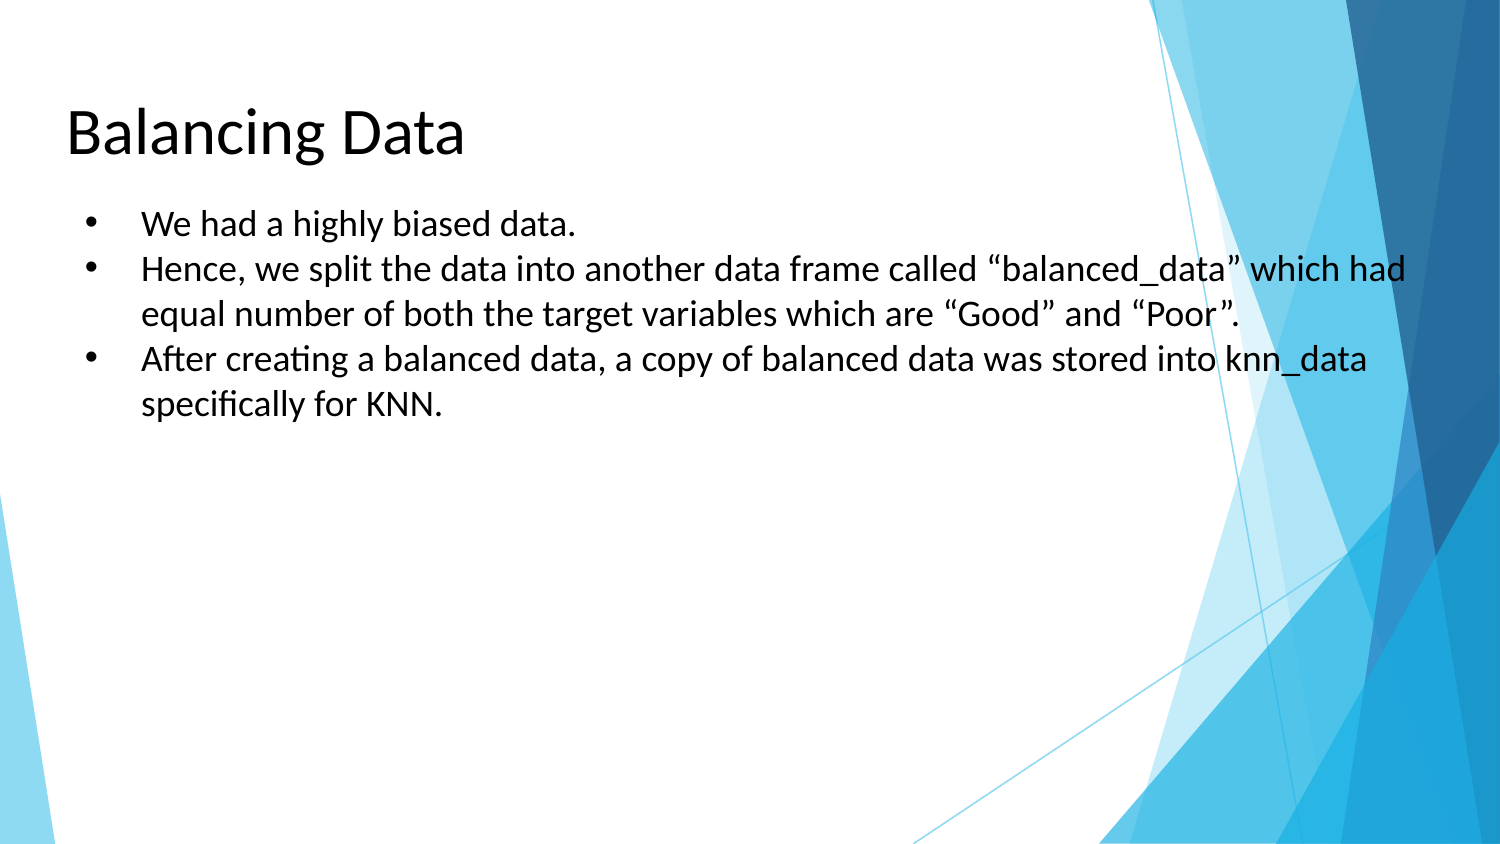

# Balancing Data
We had a highly biased data.
Hence, we split the data into another data frame called “balanced_data” which had equal number of both the target variables which are “Good” and “Poor”.
After creating a balanced data, a copy of balanced data was stored into knn_data specifically for KNN.